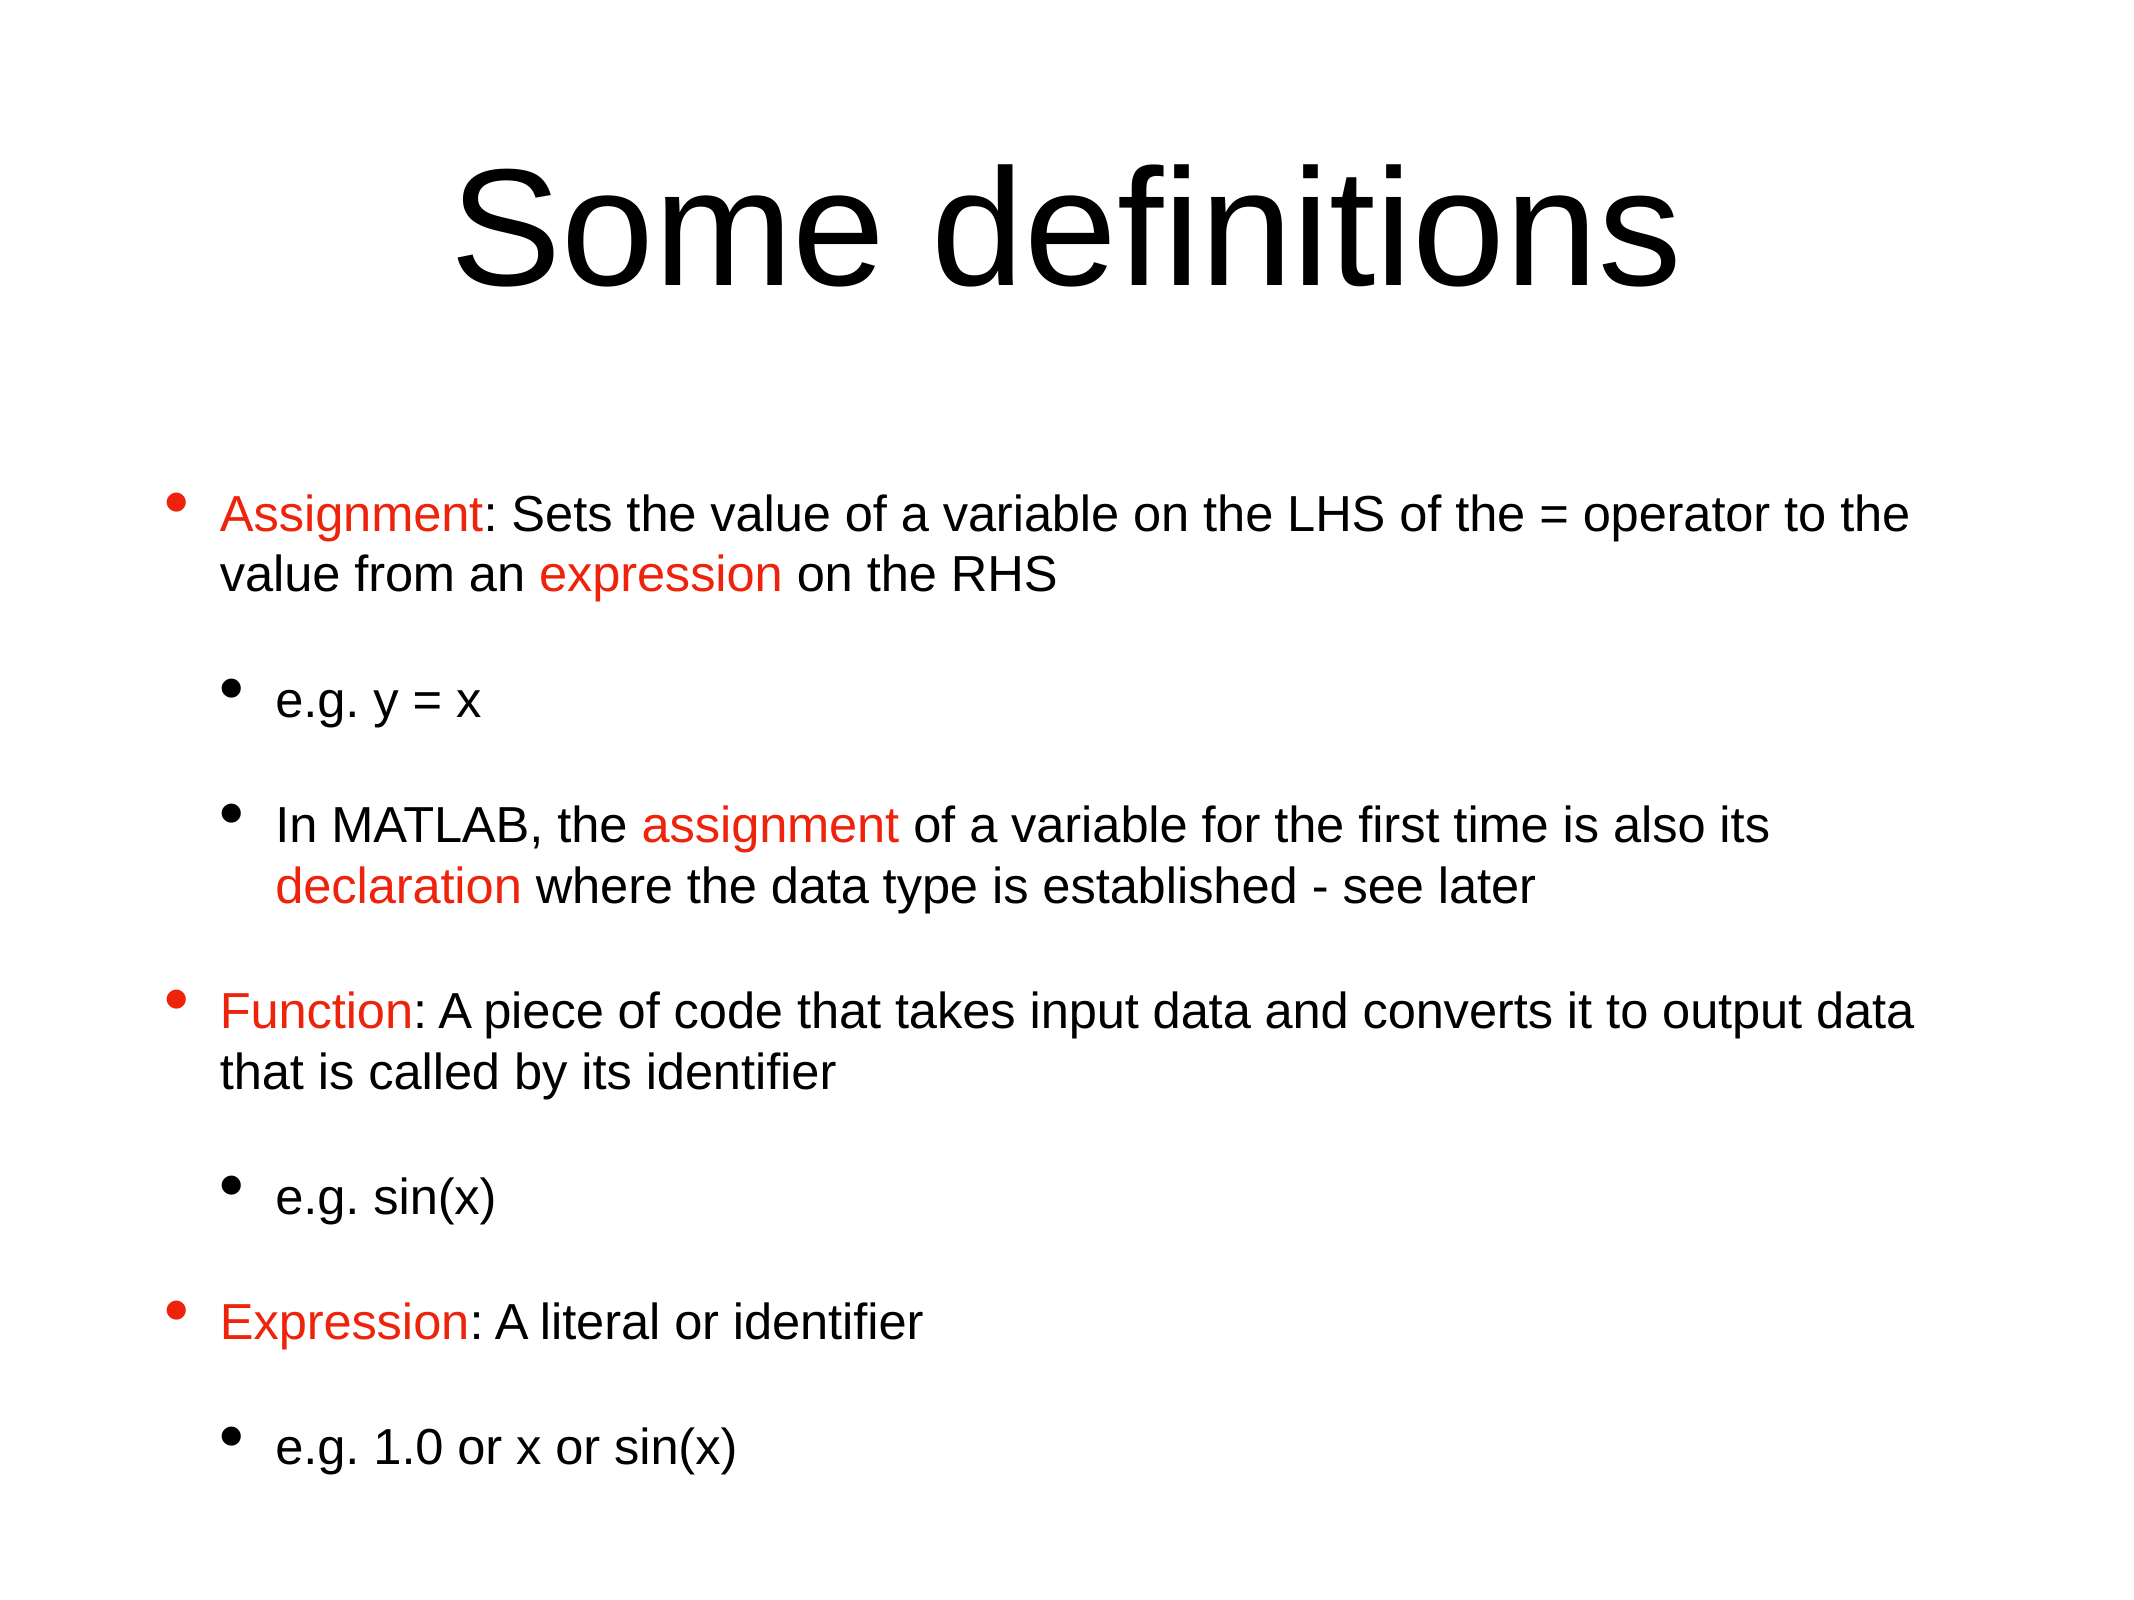

# Some definitions
Assignment: Sets the value of a variable on the LHS of the = operator to the value from an expression on the RHS
e.g. y = x
In MATLAB, the assignment of a variable for the first time is also its declaration where the data type is established - see later
Function: A piece of code that takes input data and converts it to output data that is called by its identifier
e.g. sin(x)
Expression: A literal or identifier
e.g. 1.0 or x or sin(x)